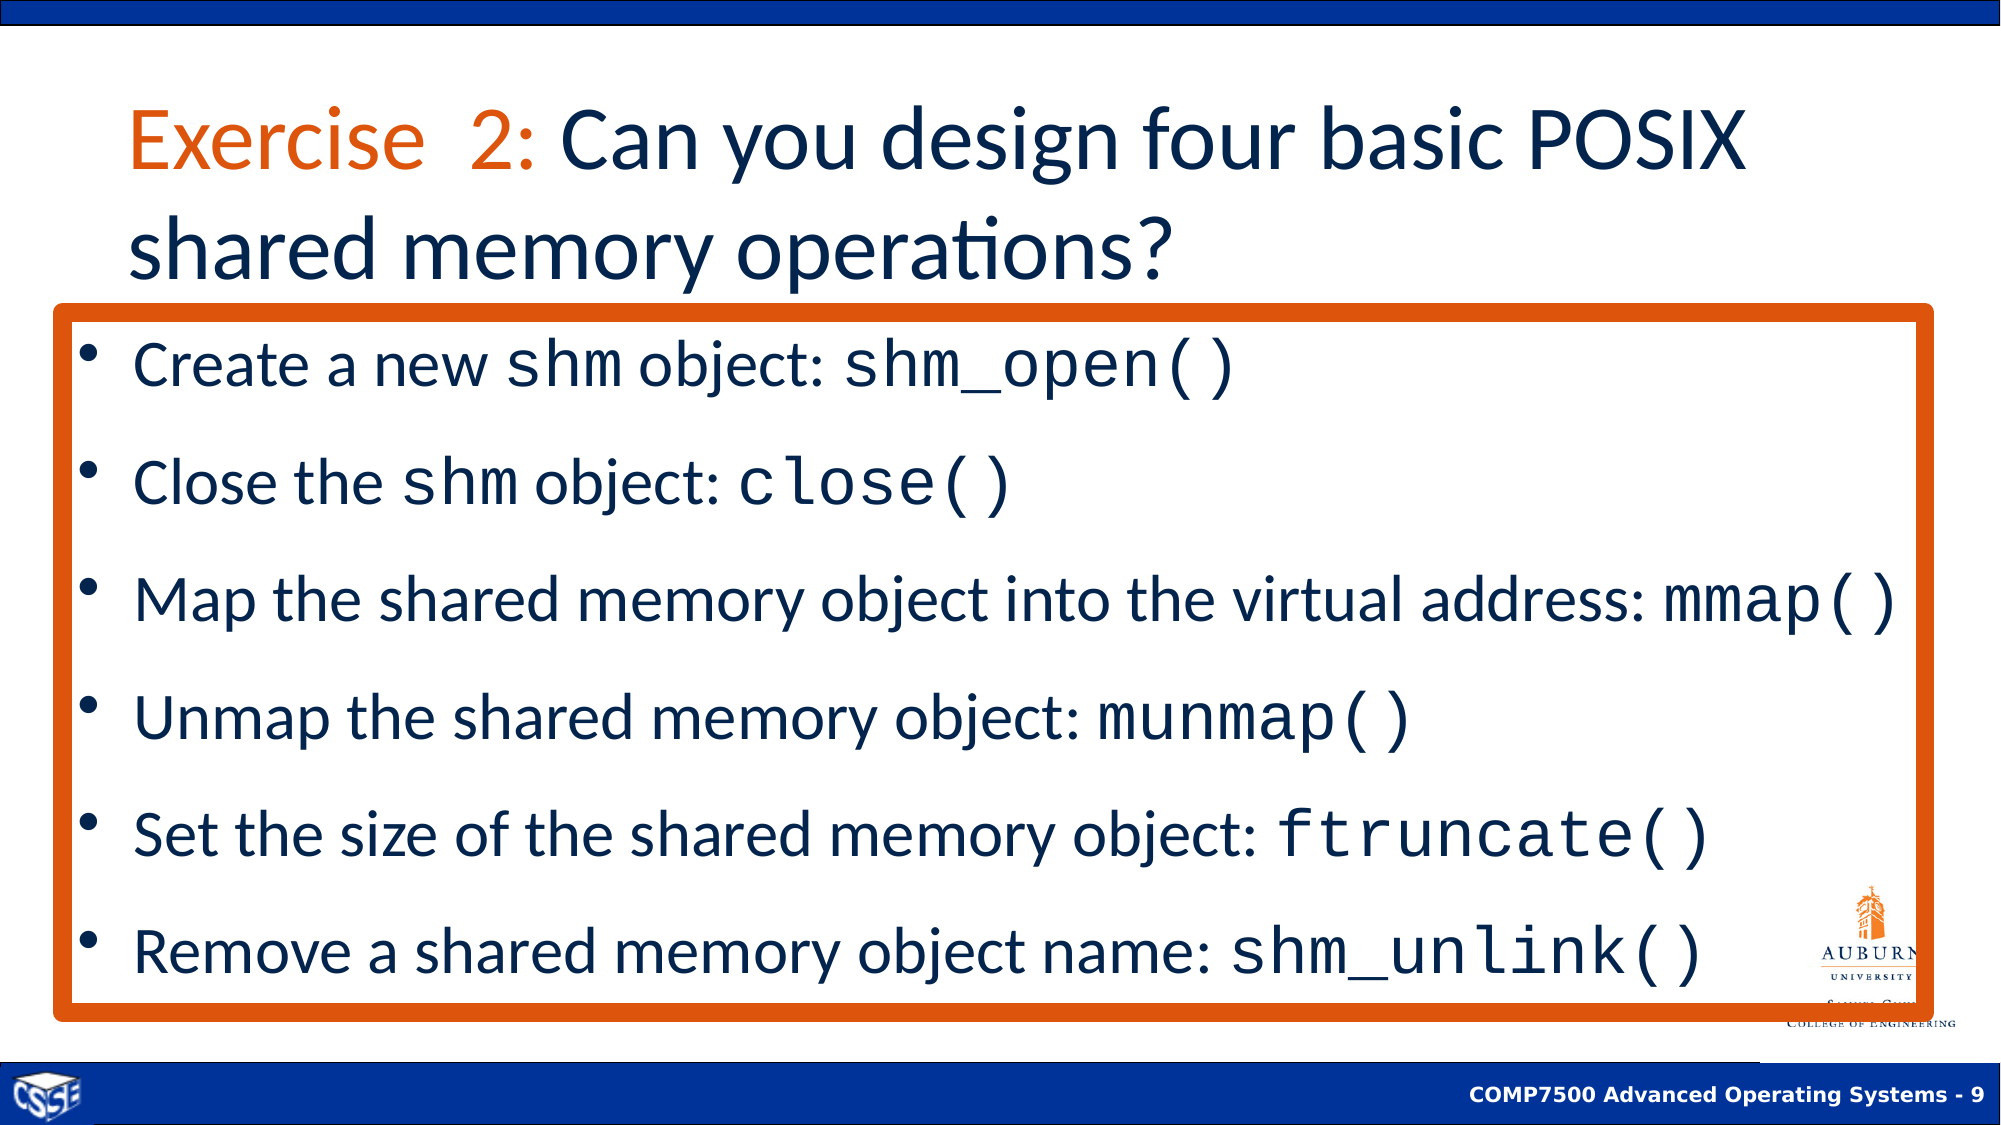

# Exercise  2: Can you design four basic POSIX shared memory operations?
Create a new shm object: shm_open()
Close the shm object: close()
Map the shared memory object into the virtual address: mmap()
Unmap the shared memory object: munmap()
Set the size of the shared memory object: ftruncate()
Remove a shared memory object name: shm_unlink()